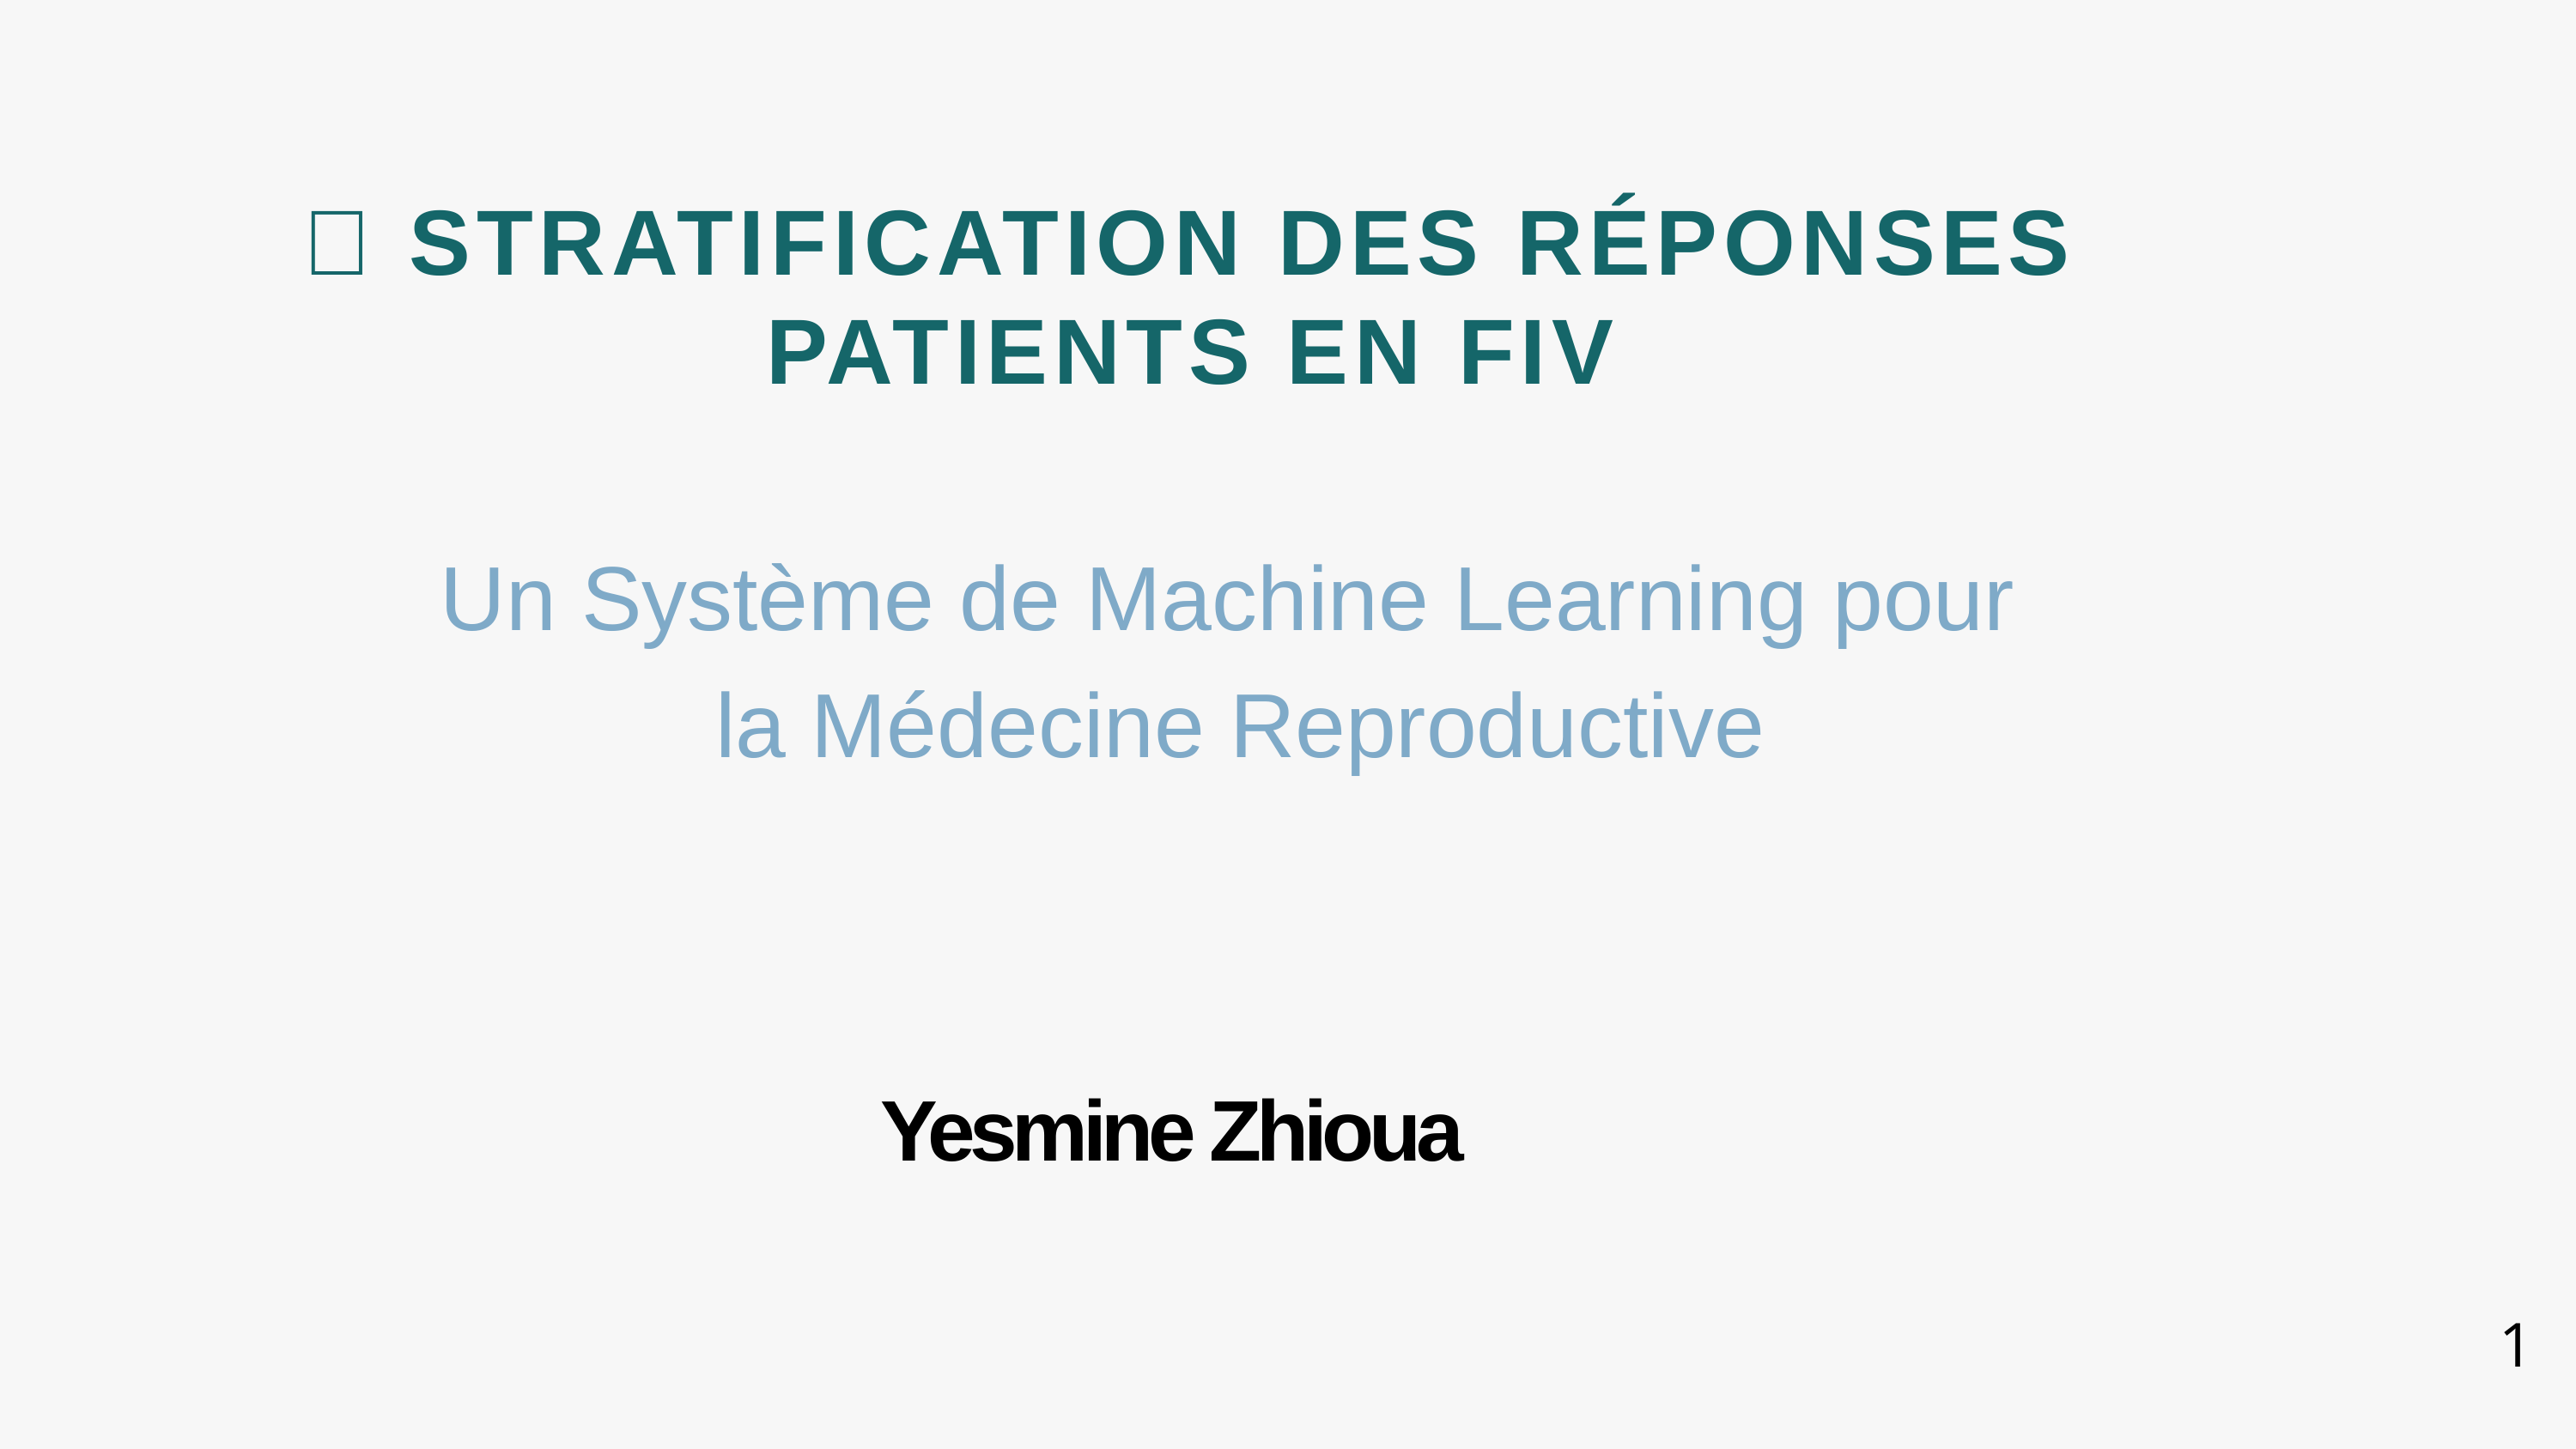

🧬 STRATIFICATION DES RÉPONSES PATIENTS EN FIV

Un Système de Machine Learning pour
 la Médecine Reproductive
Yesmine Zhioua
1